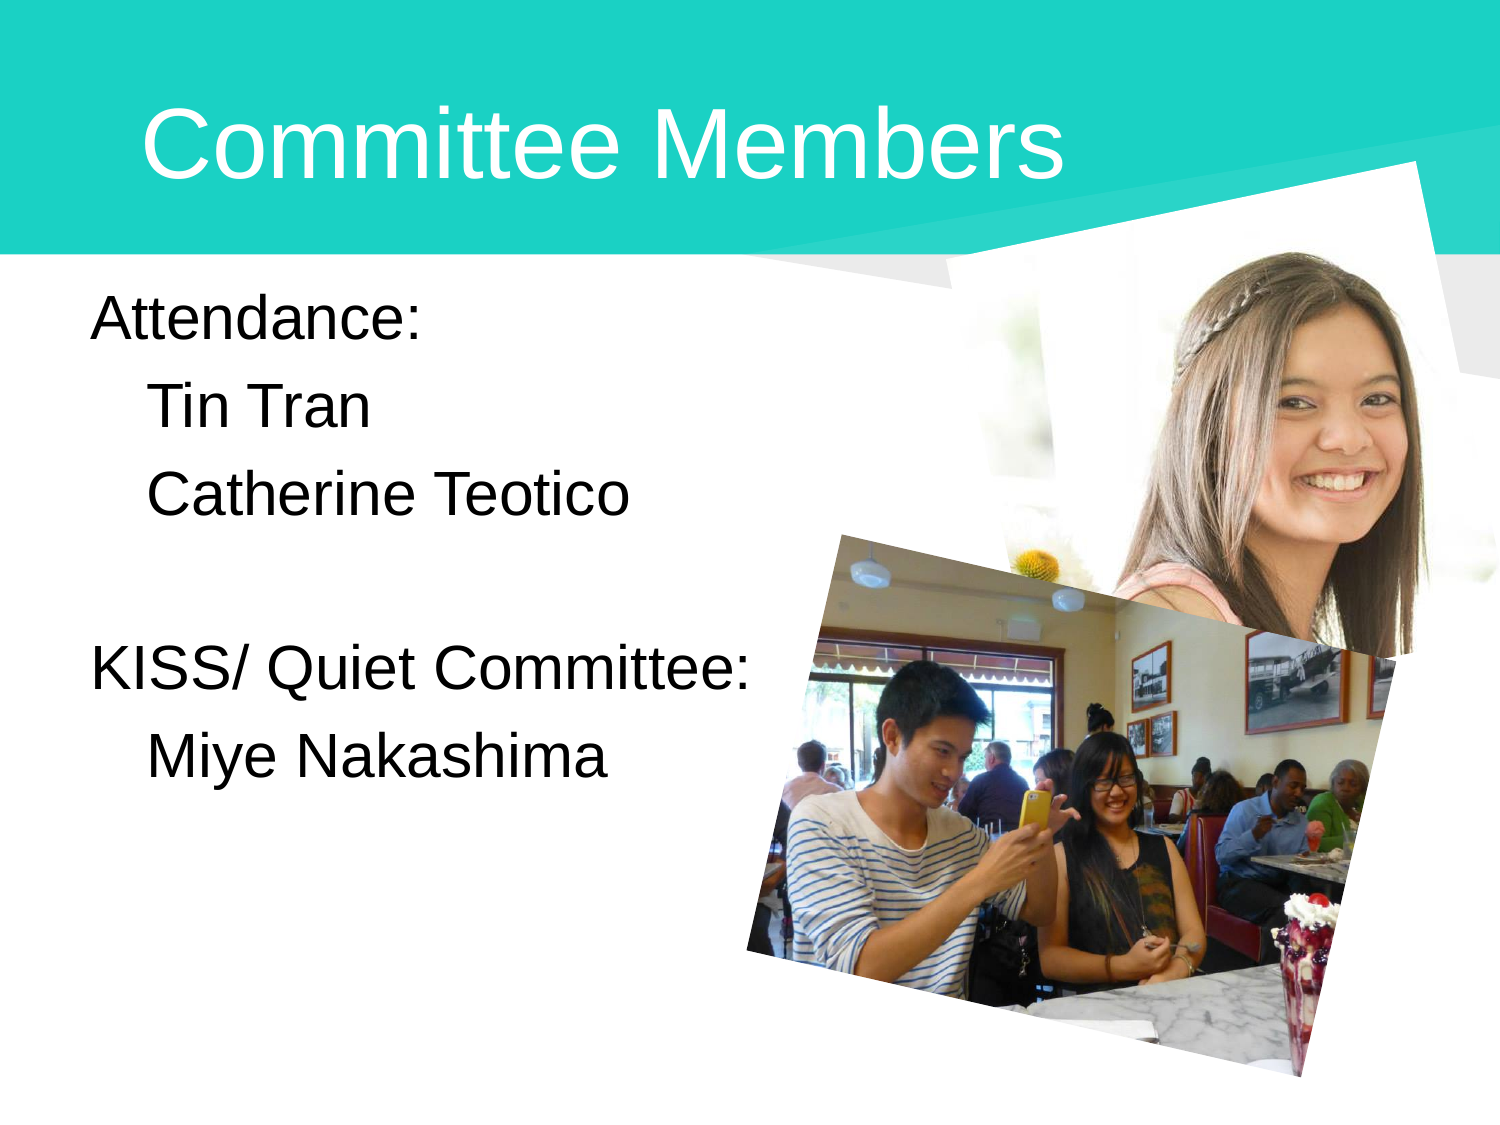

# Committee Members

Attendance:
	Tin Tran
	Catherine Teotico

KISS/ Quiet Committee:
	Miye Nakashima